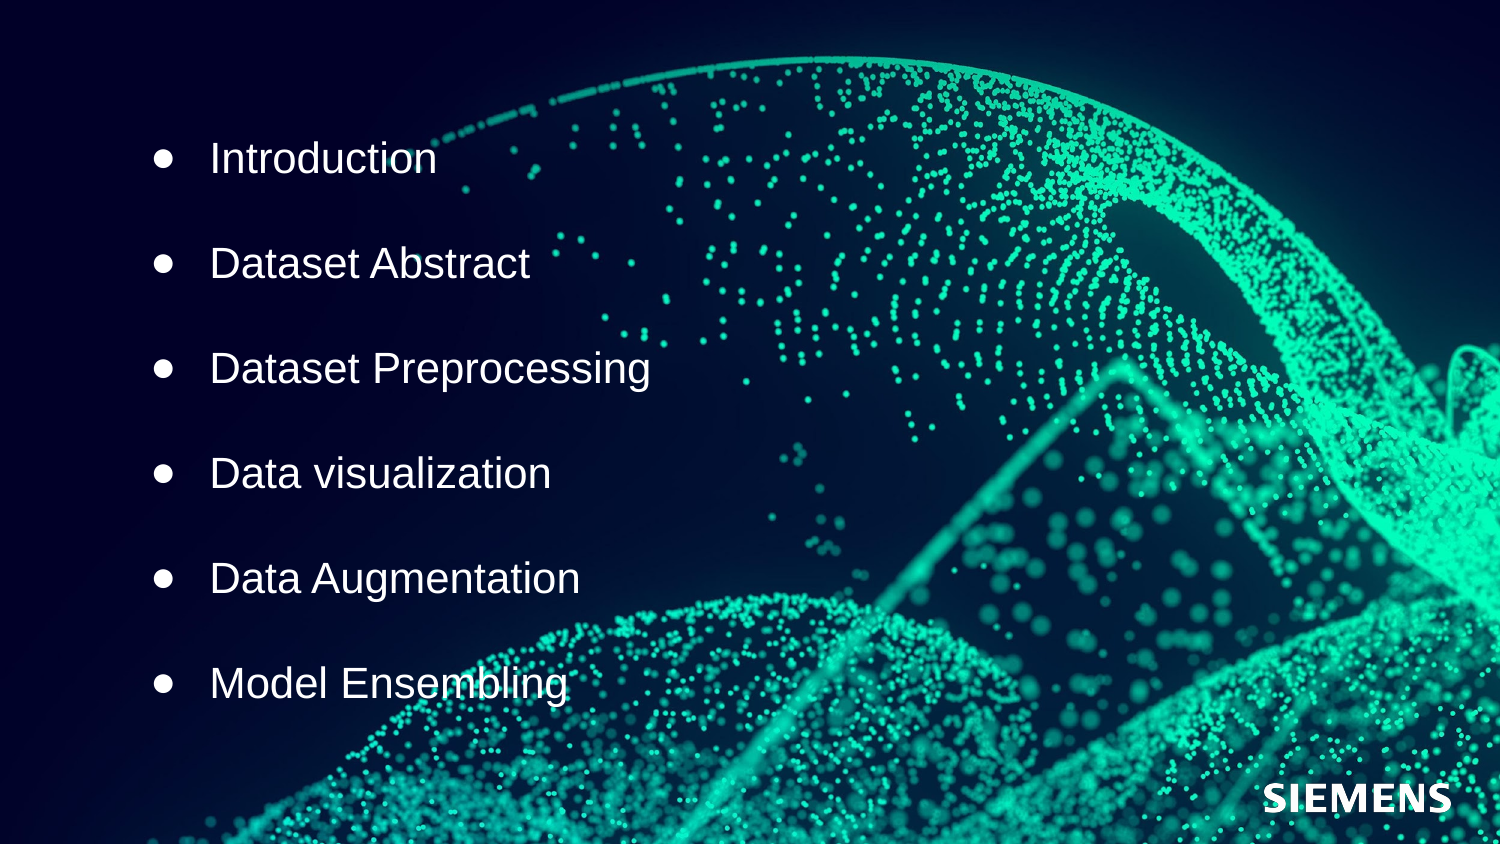

Introduction

Dataset Abstract

Dataset Preprocessing

Data visualization

Data Augmentation

Model Ensembling